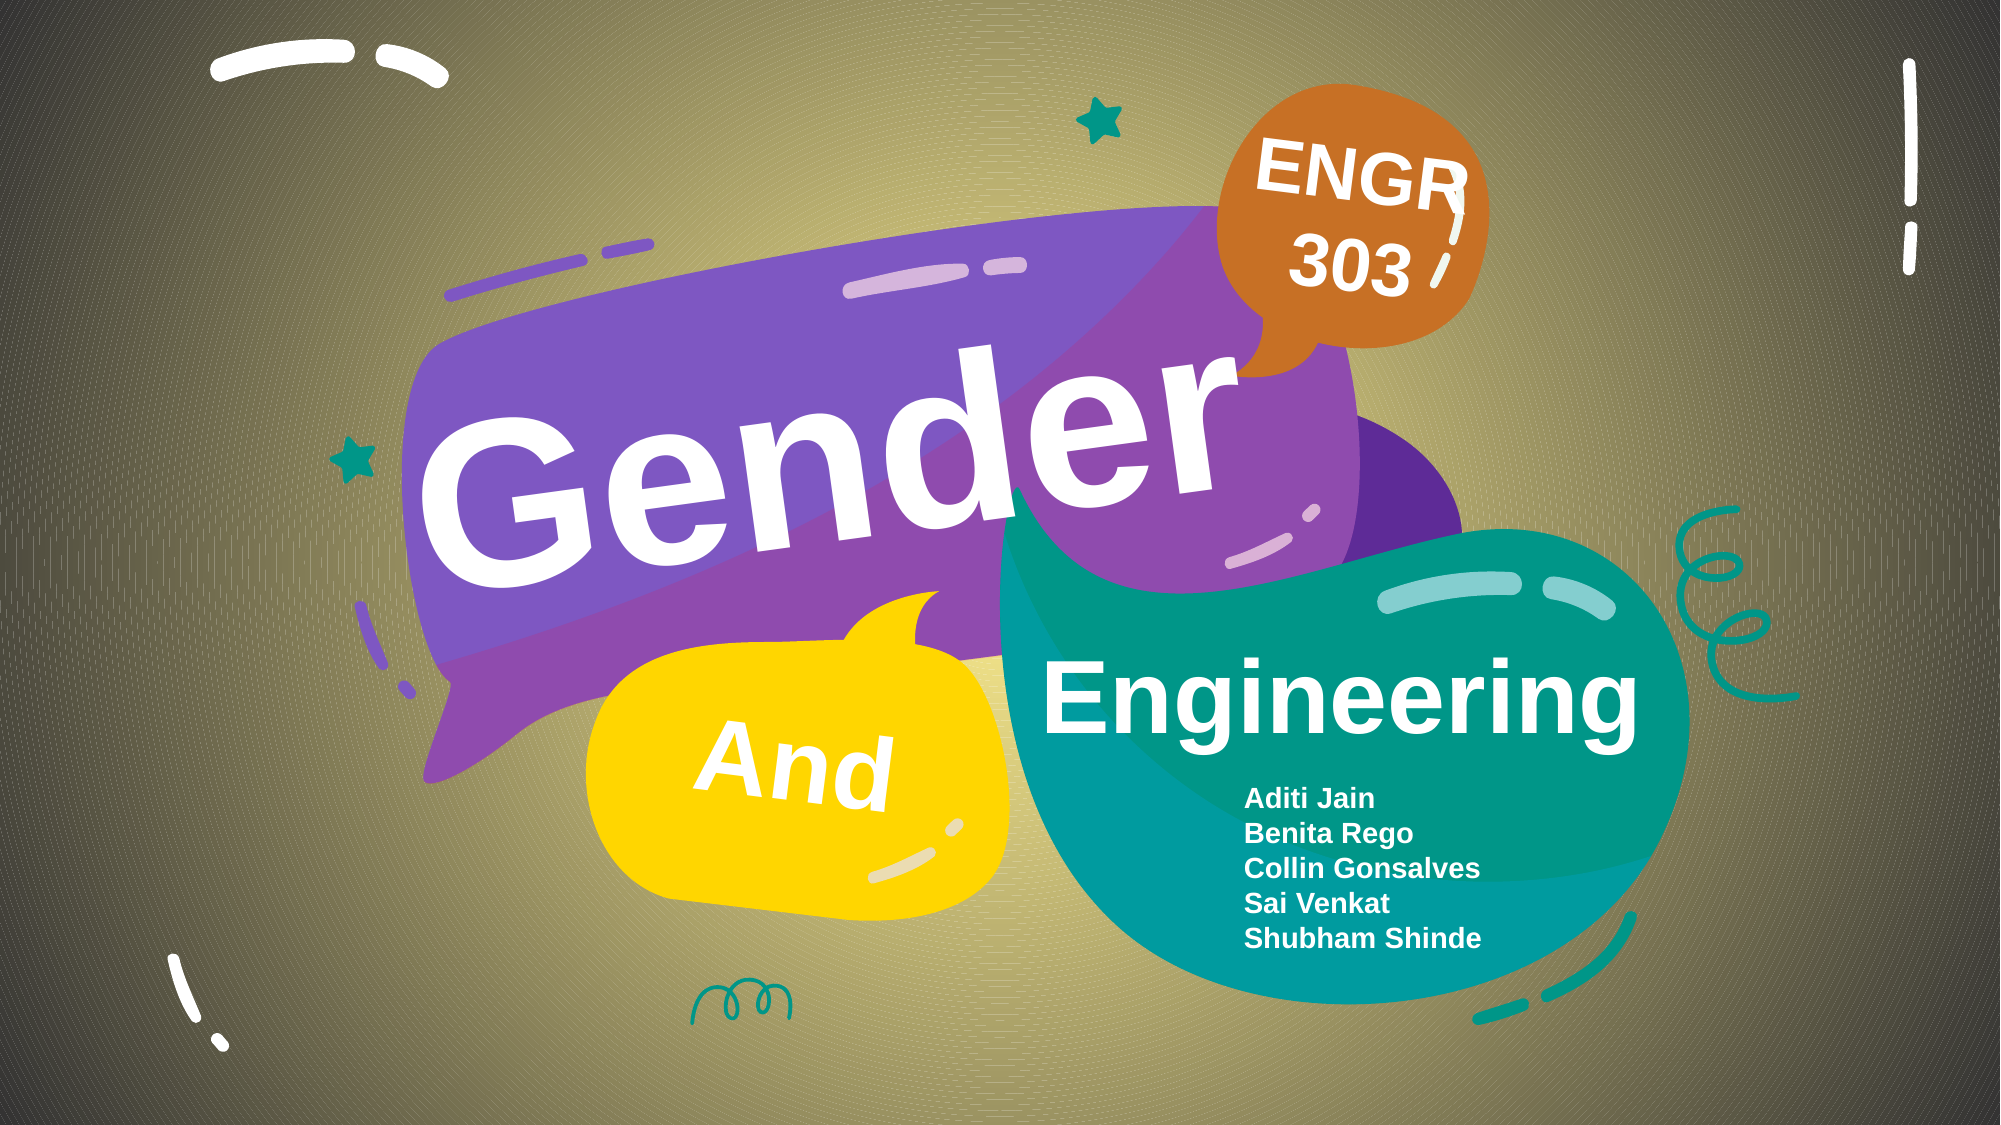

ENGR 303
Gender
Engineering
And
Aditi Jain
Benita Rego
Collin Gonsalves
Sai Venkat
Shubham Shinde